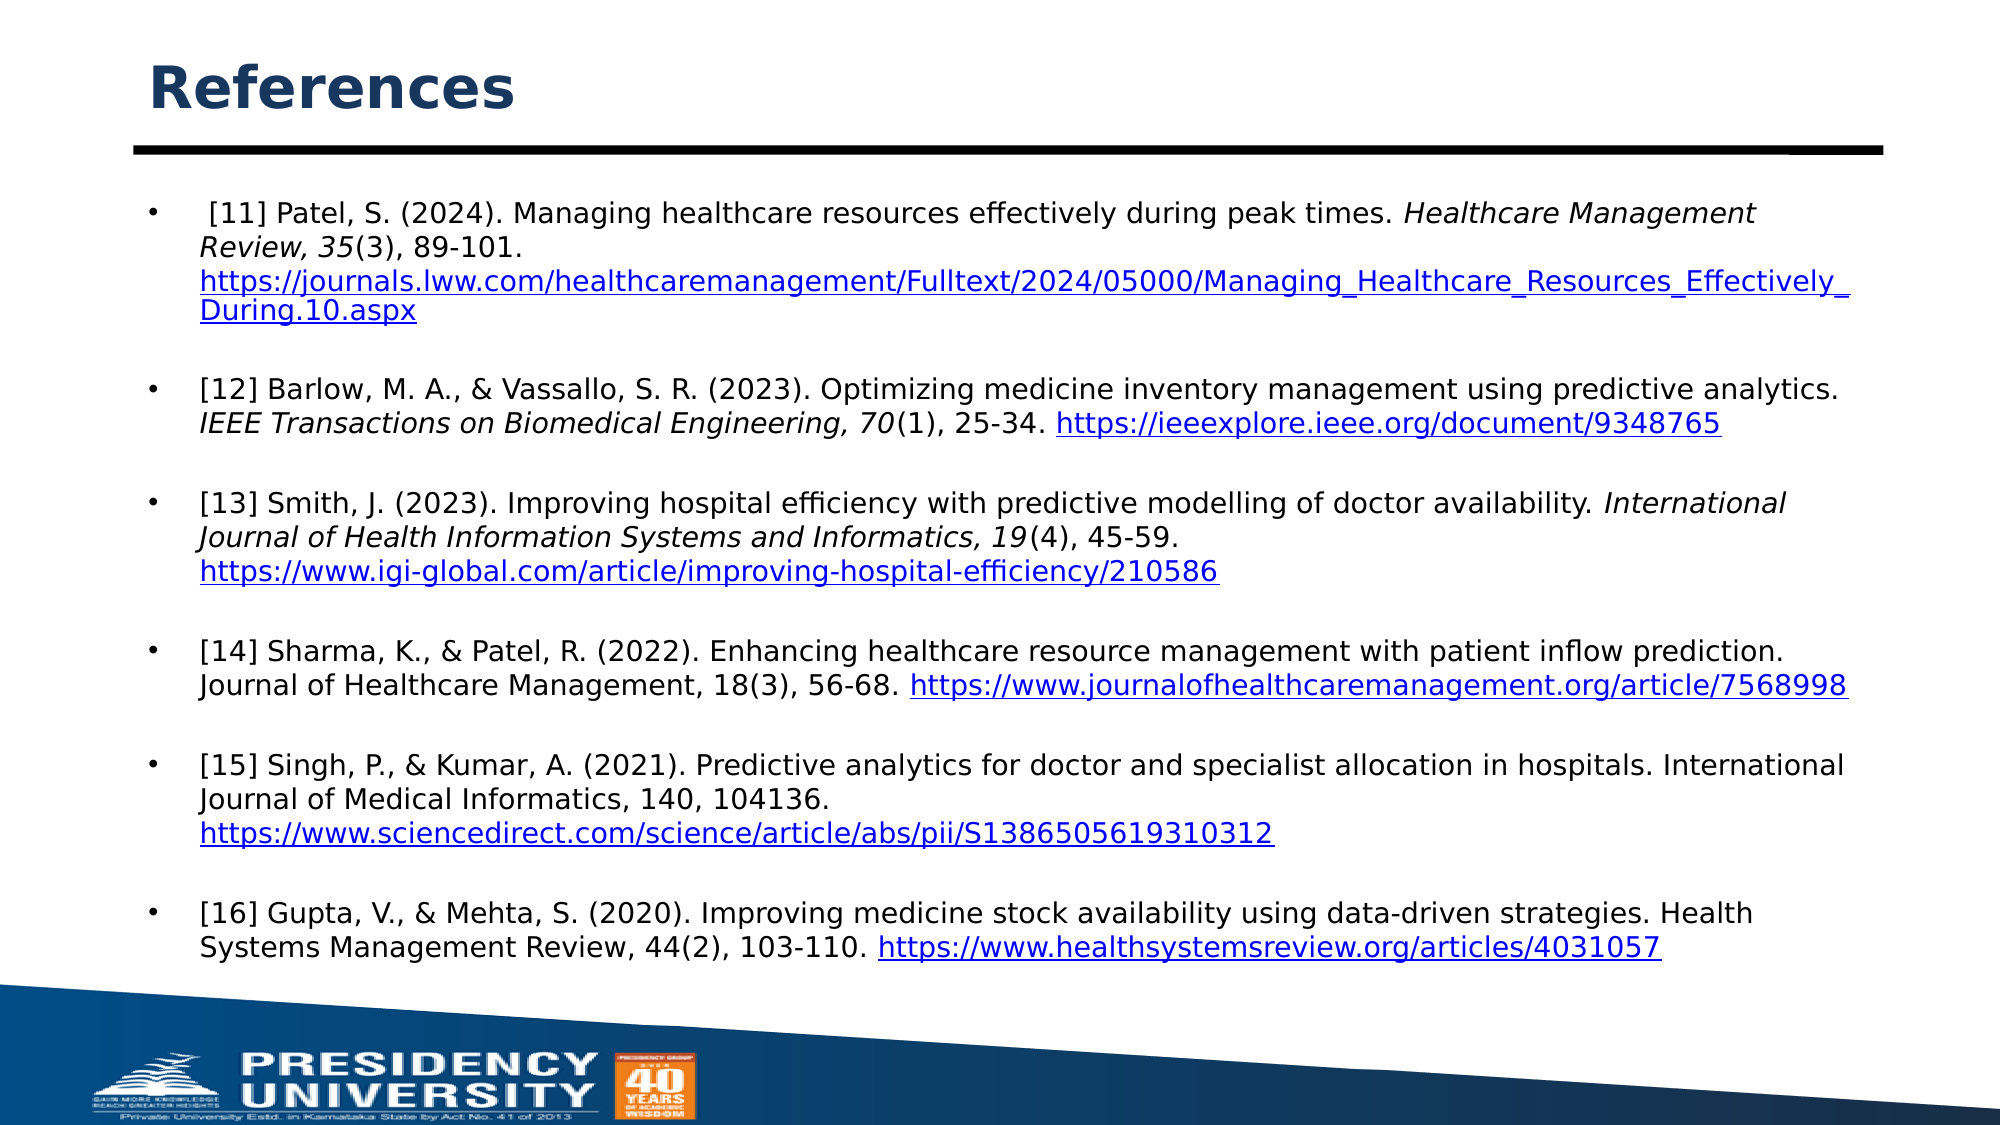

# References
 [11] Patel, S. (2024). Managing healthcare resources effectively during peak times. Healthcare Management Review, 35(3), 89-101. https://journals.lww.com/healthcaremanagement/Fulltext/2024/05000/Managing_Healthcare_Resources_Effectively_During.10.aspx

[12] Barlow, M. A., & Vassallo, S. R. (2023). Optimizing medicine inventory management using predictive analytics. IEEE Transactions on Biomedical Engineering, 70(1), 25-34. https://ieeexplore.ieee.org/document/9348765

[13] Smith, J. (2023). Improving hospital efficiency with predictive modelling of doctor availability. International Journal of Health Information Systems and Informatics, 19(4), 45-59. https://www.igi-global.com/article/improving-hospital-efficiency/210586

[14] Sharma, K., & Patel, R. (2022). Enhancing healthcare resource management with patient inflow prediction. Journal of Healthcare Management, 18(3), 56-68. https://www.journalofhealthcaremanagement.org/article/7568998

[15] Singh, P., & Kumar, A. (2021). Predictive analytics for doctor and specialist allocation in hospitals. International Journal of Medical Informatics, 140, 104136. https://www.sciencedirect.com/science/article/abs/pii/S1386505619310312

[16] Gupta, V., & Mehta, S. (2020). Improving medicine stock availability using data-driven strategies. Health Systems Management Review, 44(2), 103-110. https://www.healthsystemsreview.org/articles/4031057